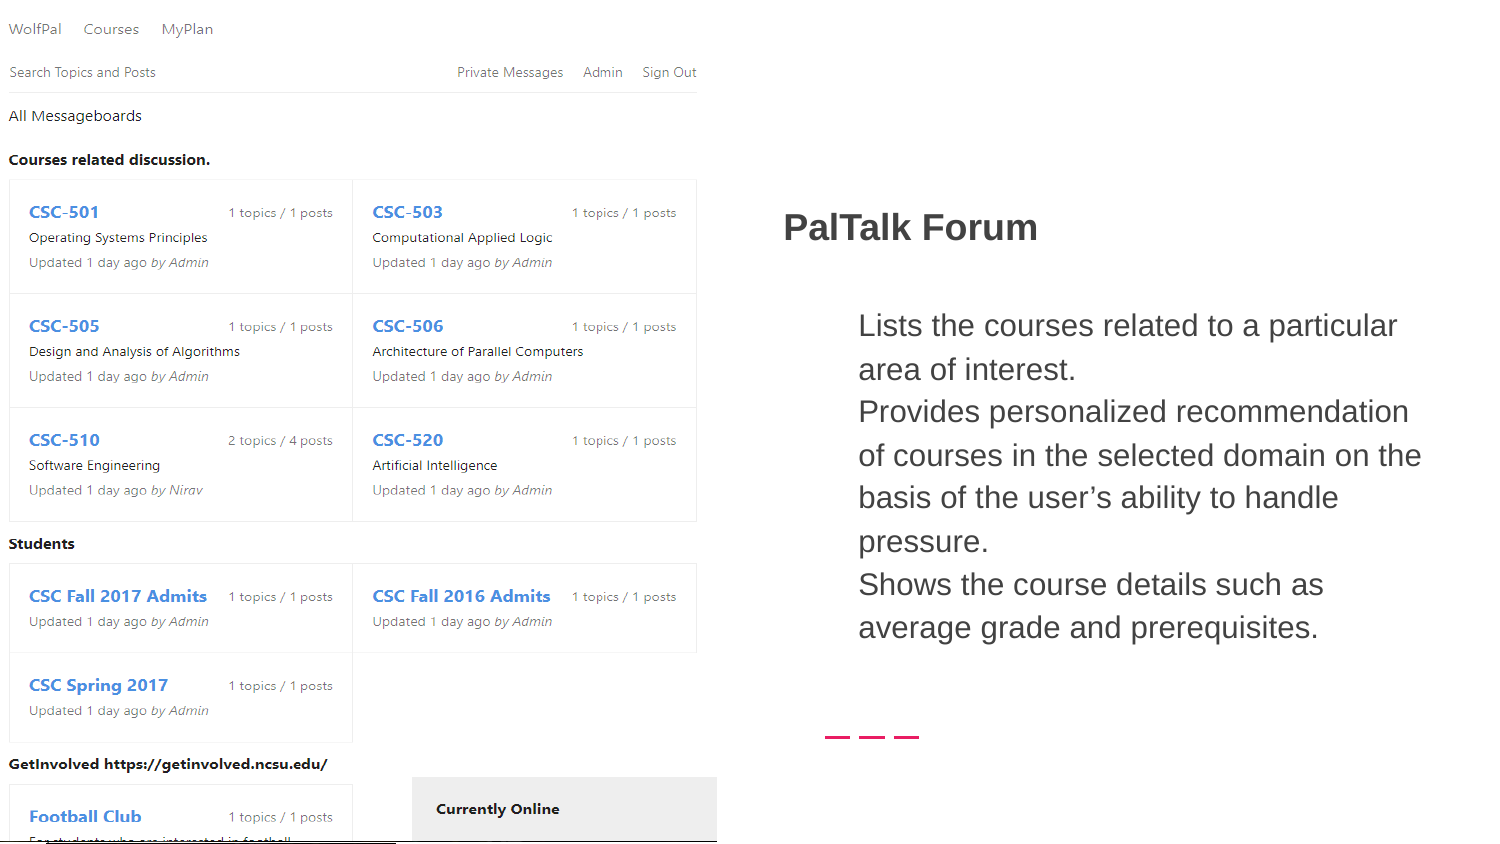

PalTalk Forum

Lists the courses related to a particular area of interest.
Provides personalized recommendation of courses in the selected domain on the basis of the user’s ability to handle pressure.
Shows the course details such as average grade and prerequisites.